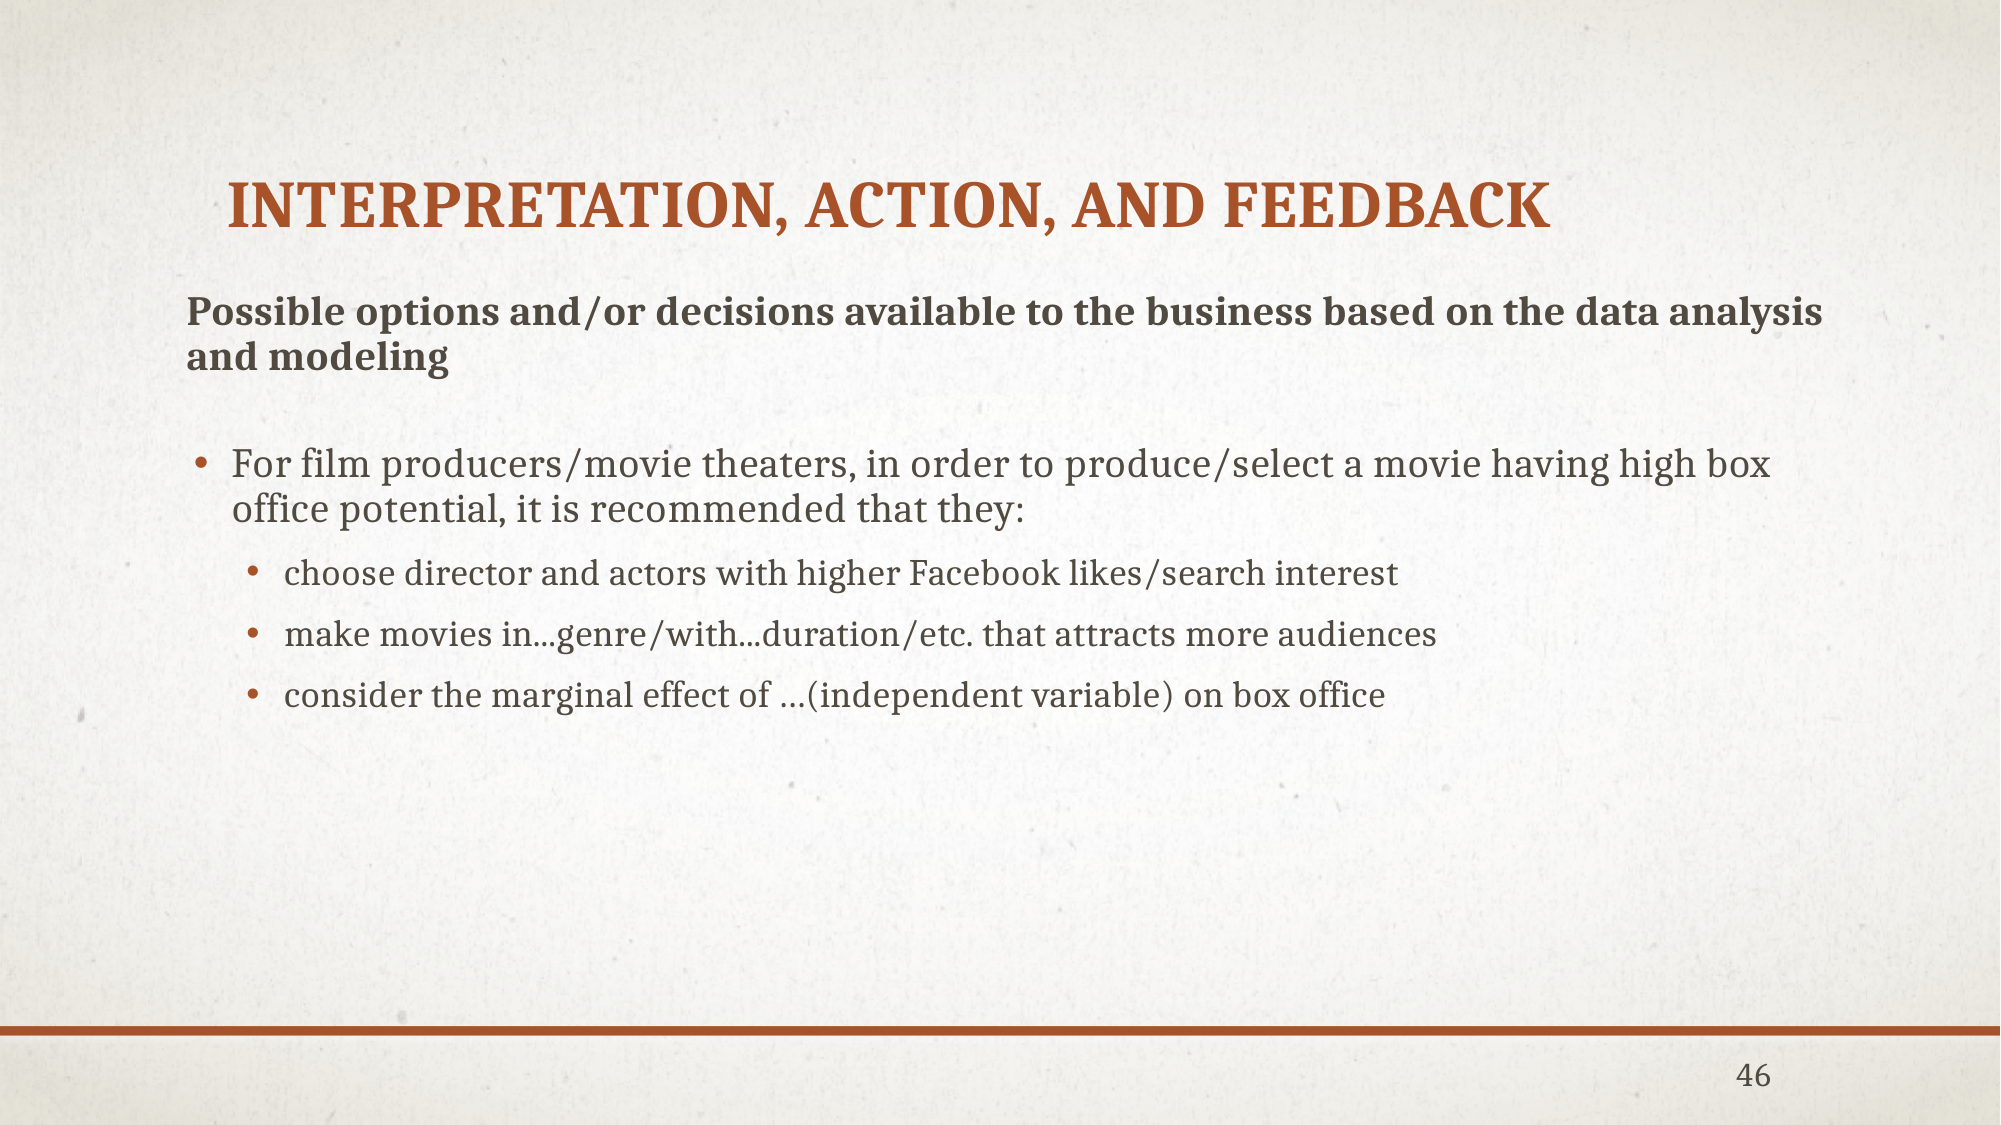

# Interpretation, Action, and Feedback
Possible options and/or decisions available to the business based on the data analysis and modeling
For film producers/movie theaters, in order to produce/select a movie having high box office potential, it is recommended that they:
choose director and actors with higher Facebook likes/search interest
make movies in...genre/with...duration/etc. that attracts more audiences
consider the marginal effect of …(independent variable) on box office
46